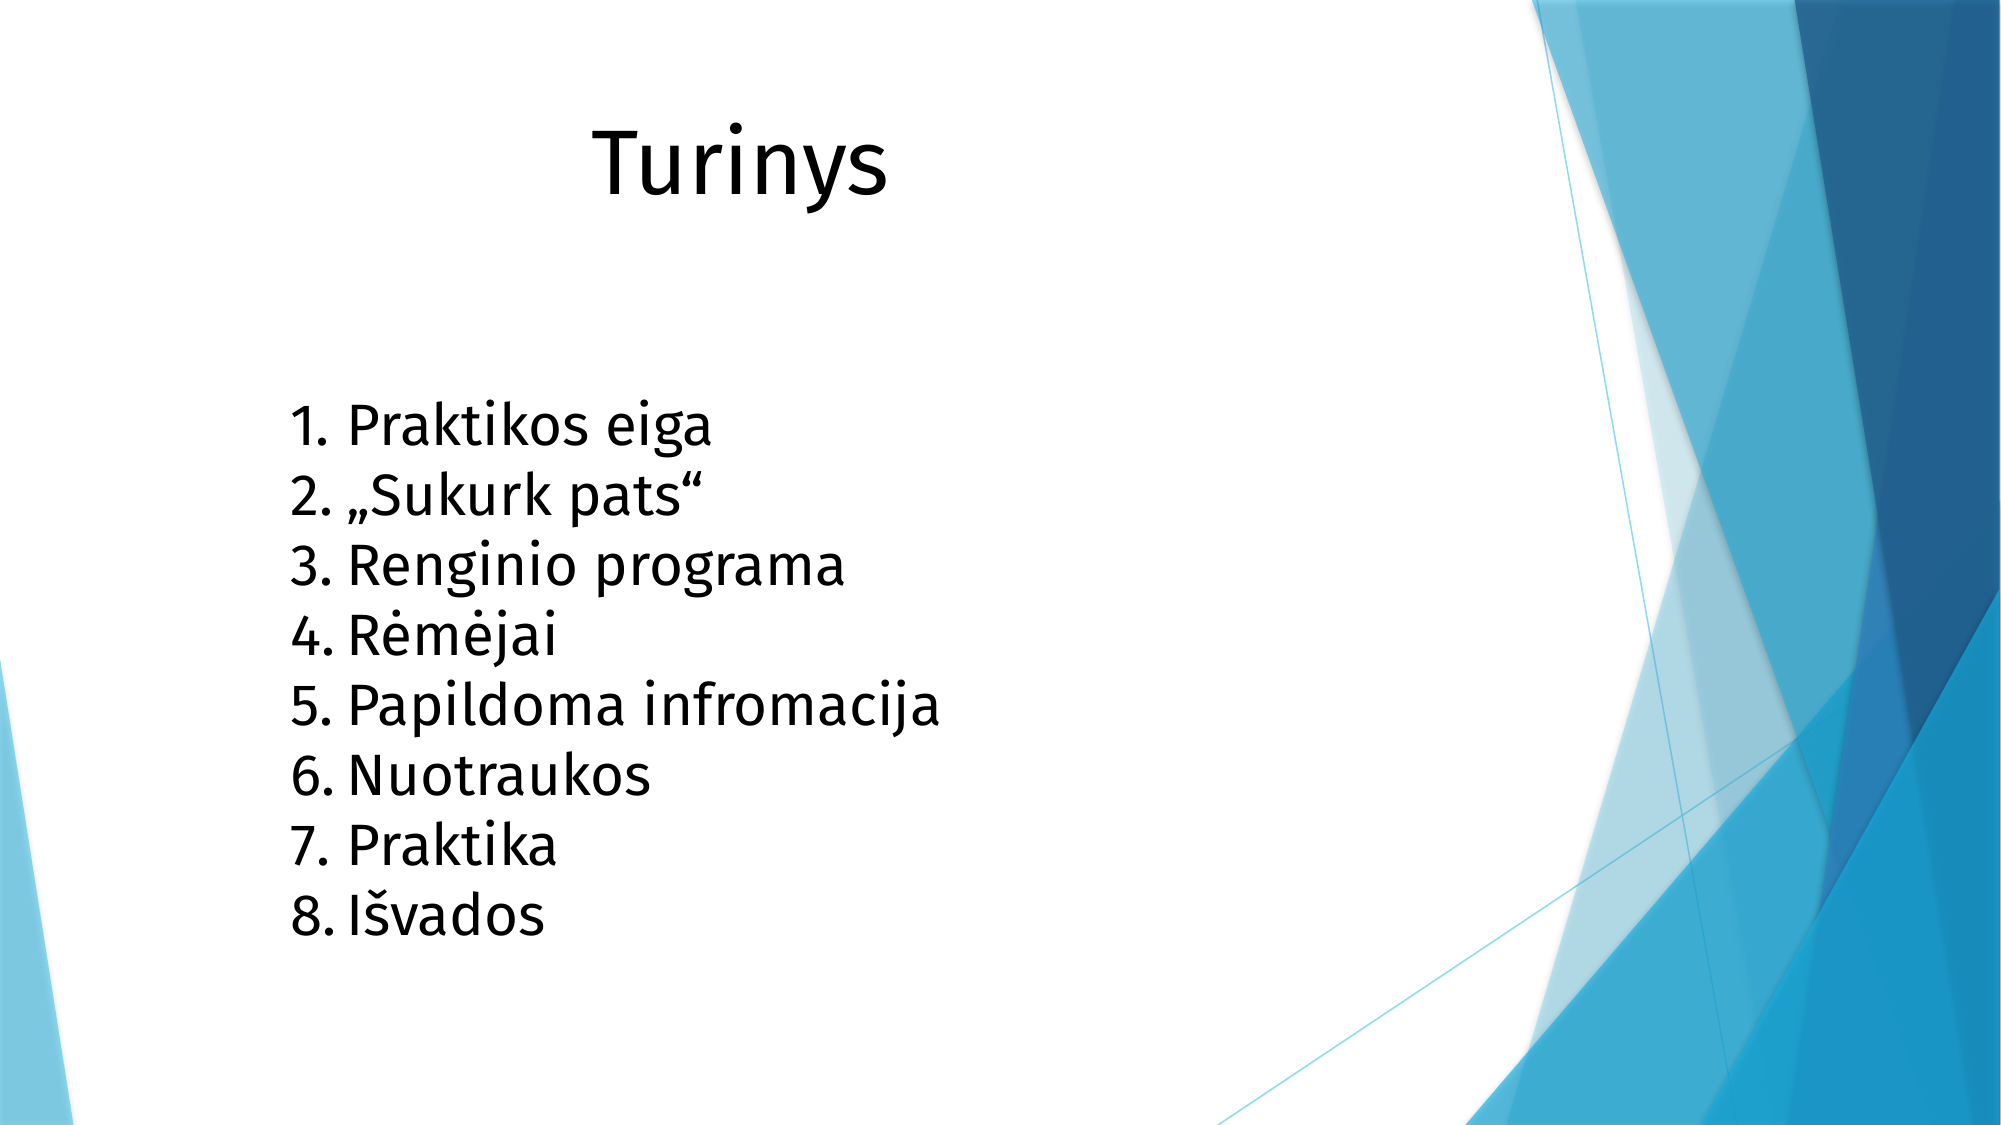

# Turinys

Praktikos eiga
„Sukurk pats“
Renginio programa
Rėmėjai
Papildoma infromacija
Nuotraukos
Praktika
Išvados